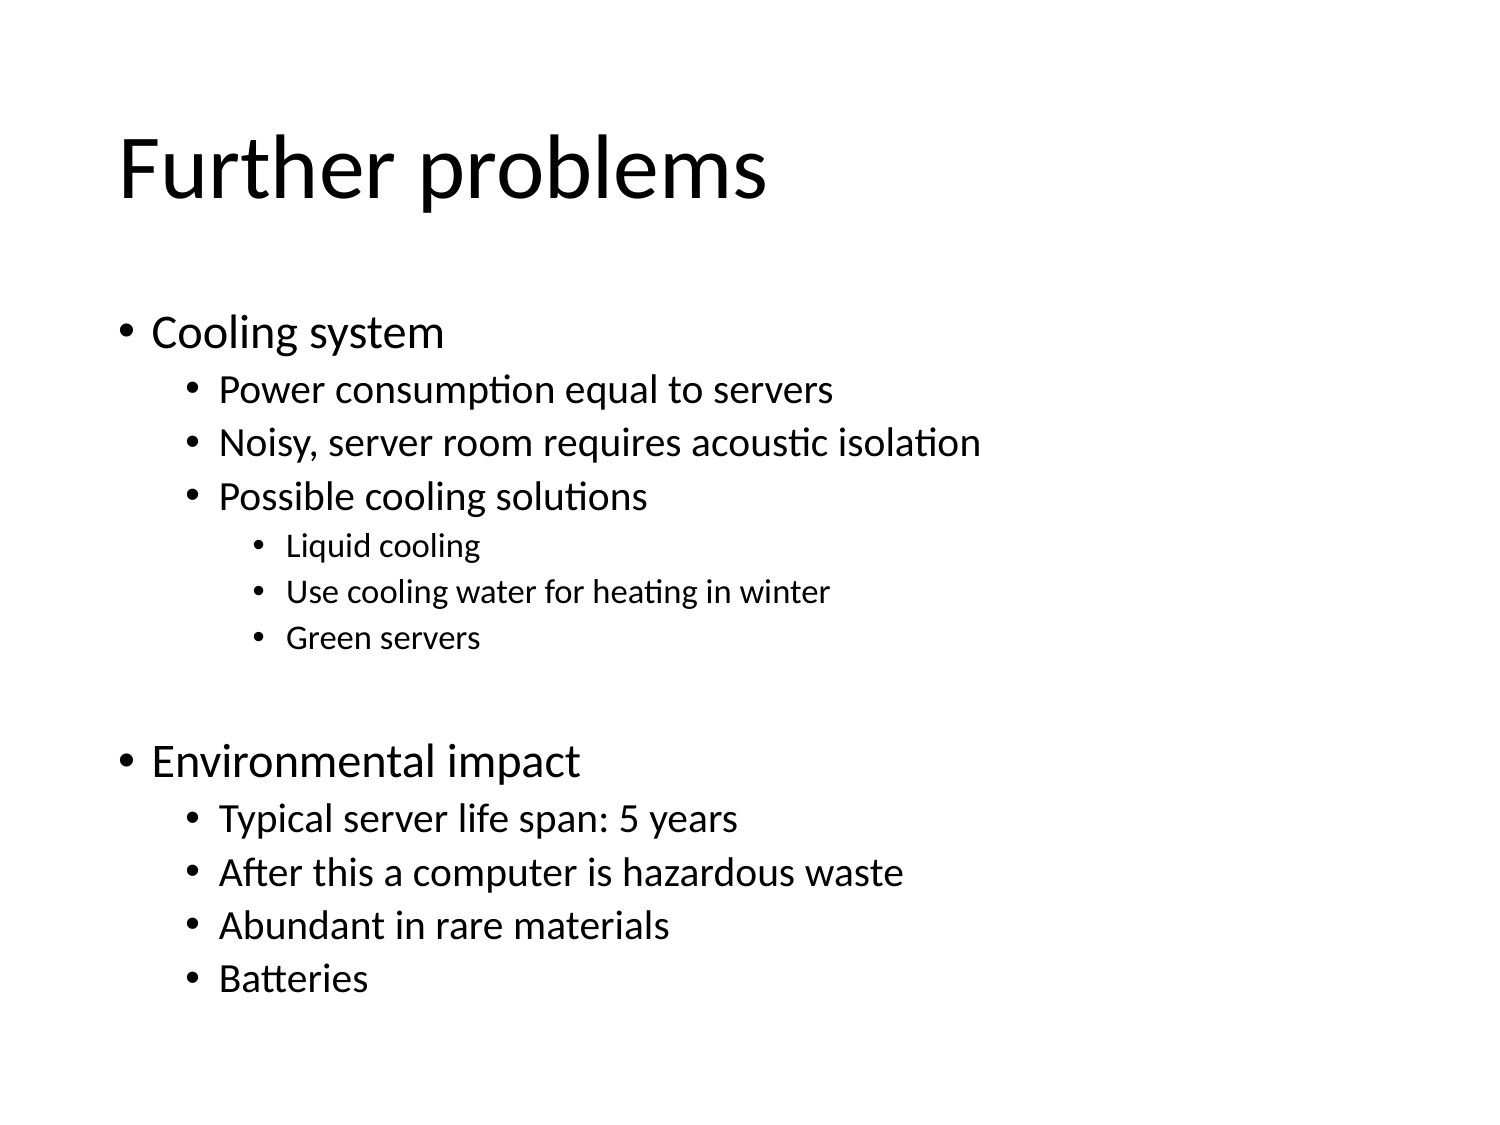

# Further problems
Cooling system
Power consumption equal to servers
Noisy, server room requires acoustic isolation
Possible cooling solutions
Liquid cooling
Use cooling water for heating in winter
Green servers

Environmental impact
Typical server life span: 5 years
After this a computer is hazardous waste
Abundant in rare materials
Batteries